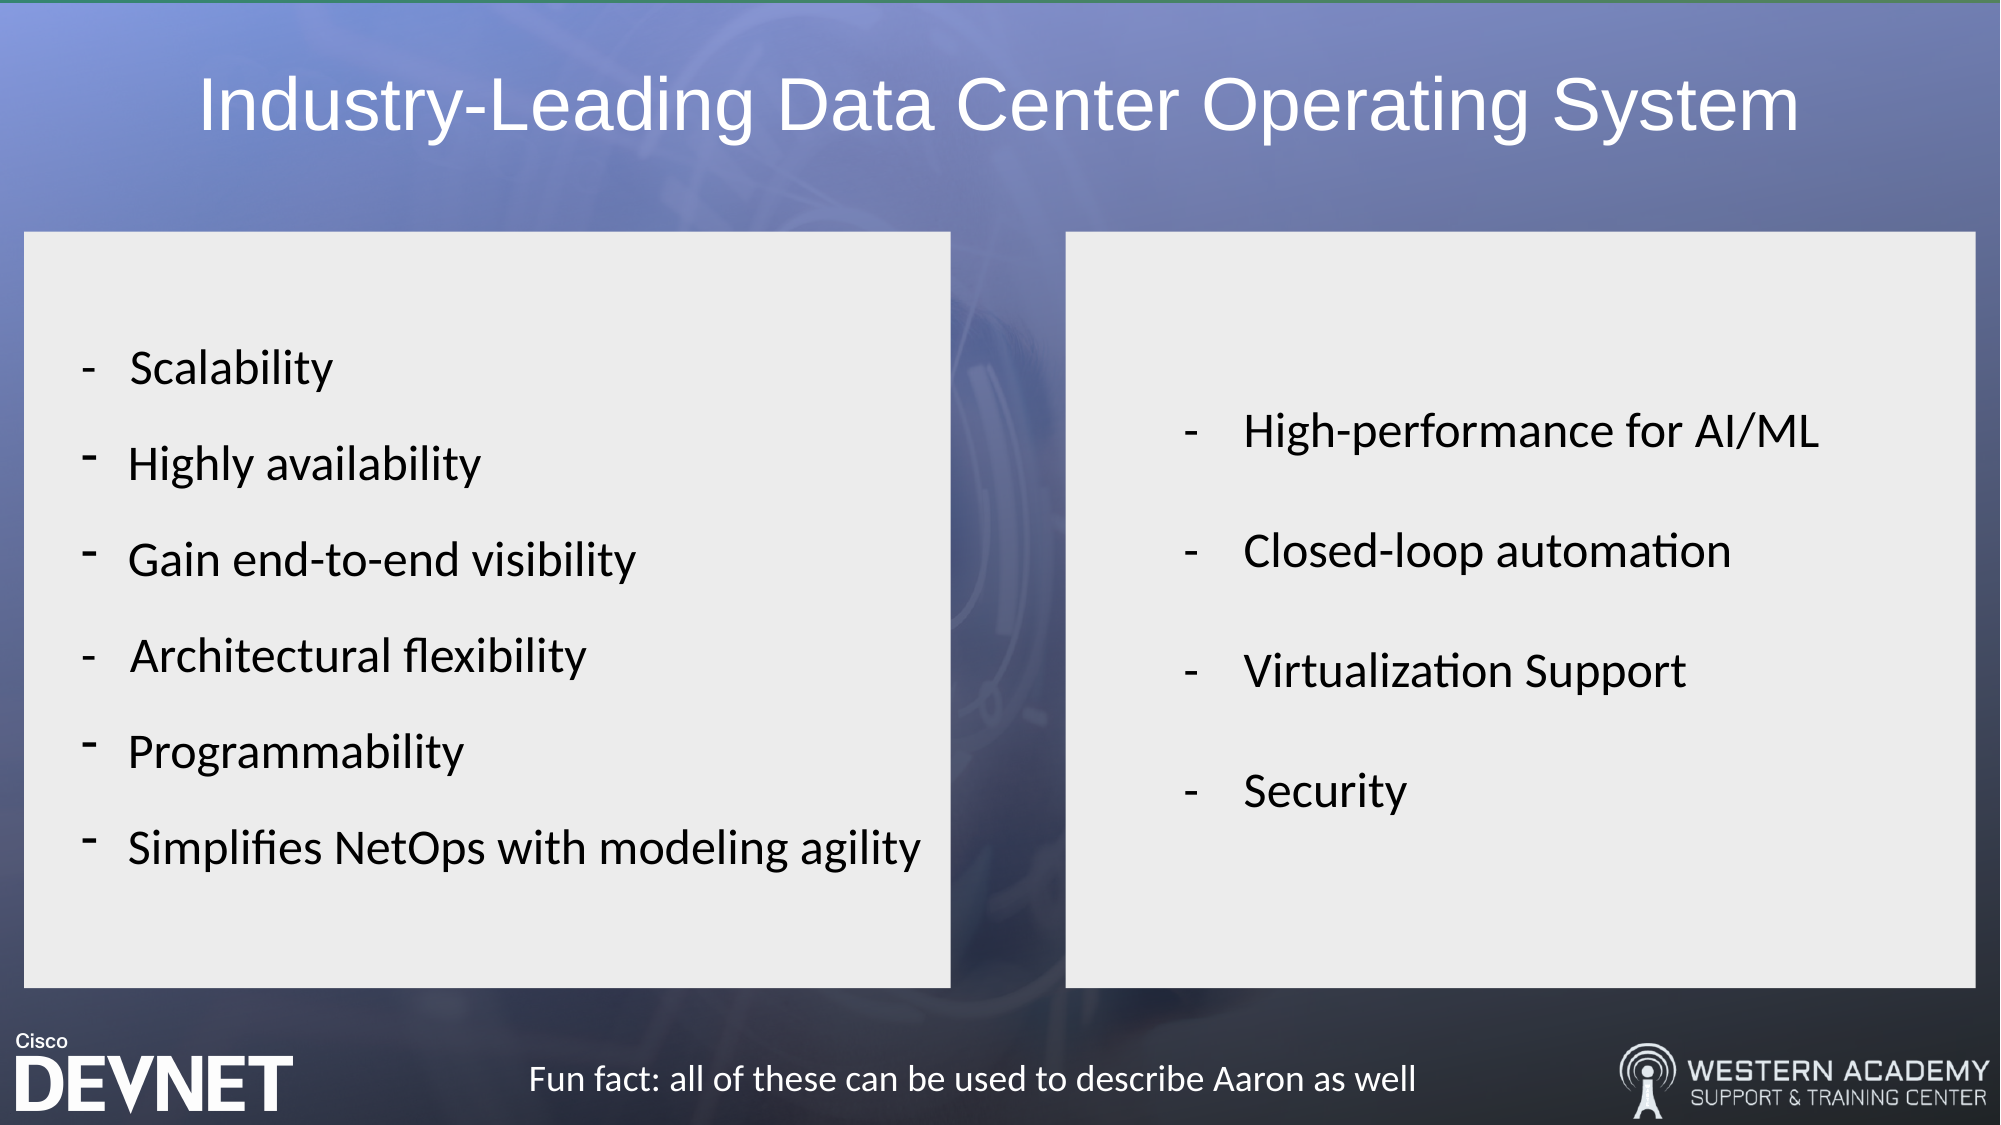

# Industry-Leading Data Center Operating System

-   Scalability

Highly availability

Gain end-to-end visibility

-   Architectural flexibility

Programmability
Simplifies NetOps with modeling agility
-    High-performance for AI/ML

-    Closed-loop automation
-    Virtualization Support

-    Security
Fun fact: all of these can be used to describe Aaron as well